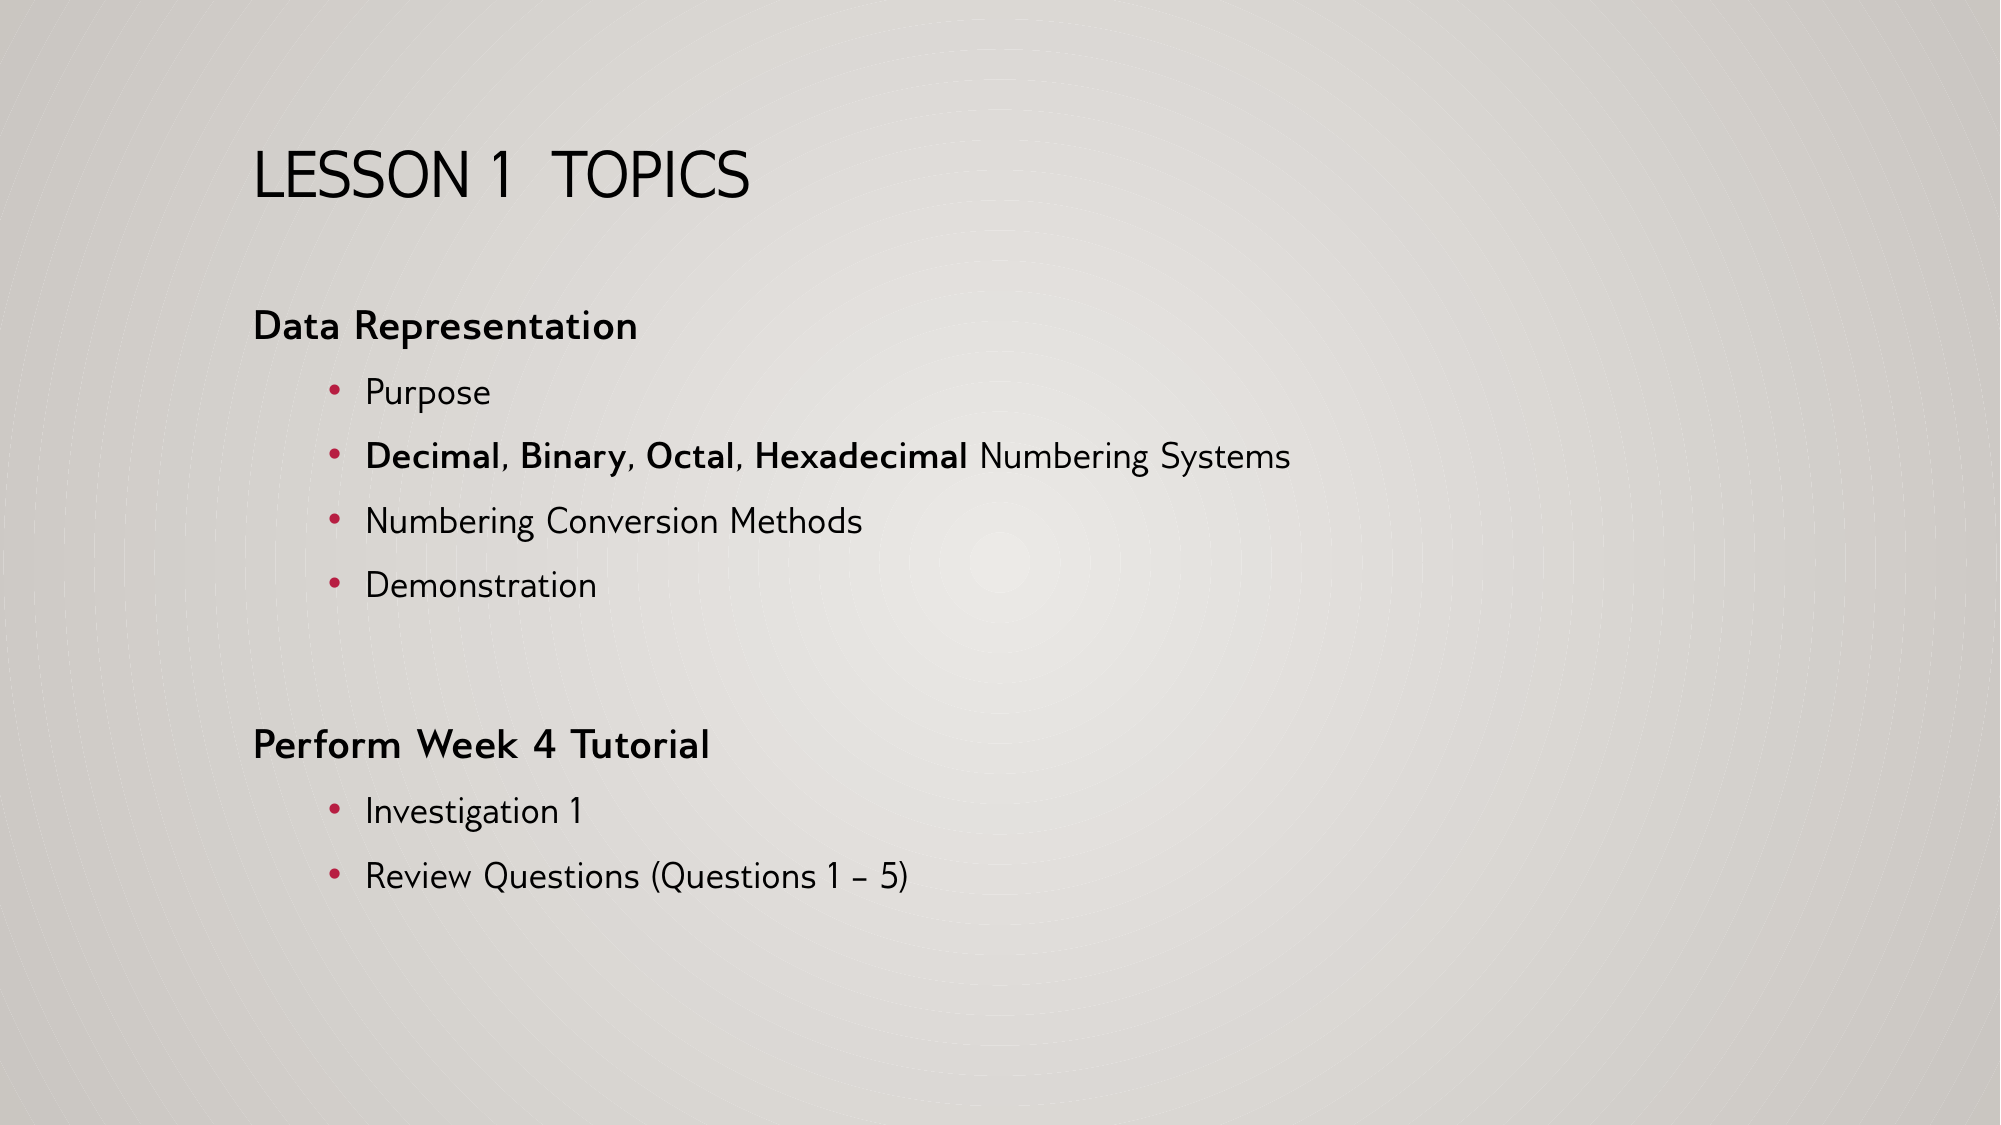

# Lesson 1  topics
Data Representation
Purpose
Decimal, Binary, Octal, Hexadecimal Numbering Systems
Numbering Conversion Methods
Demonstration

Perform Week 4 Tutorial
Investigation 1
Review Questions (Questions 1 – 5)